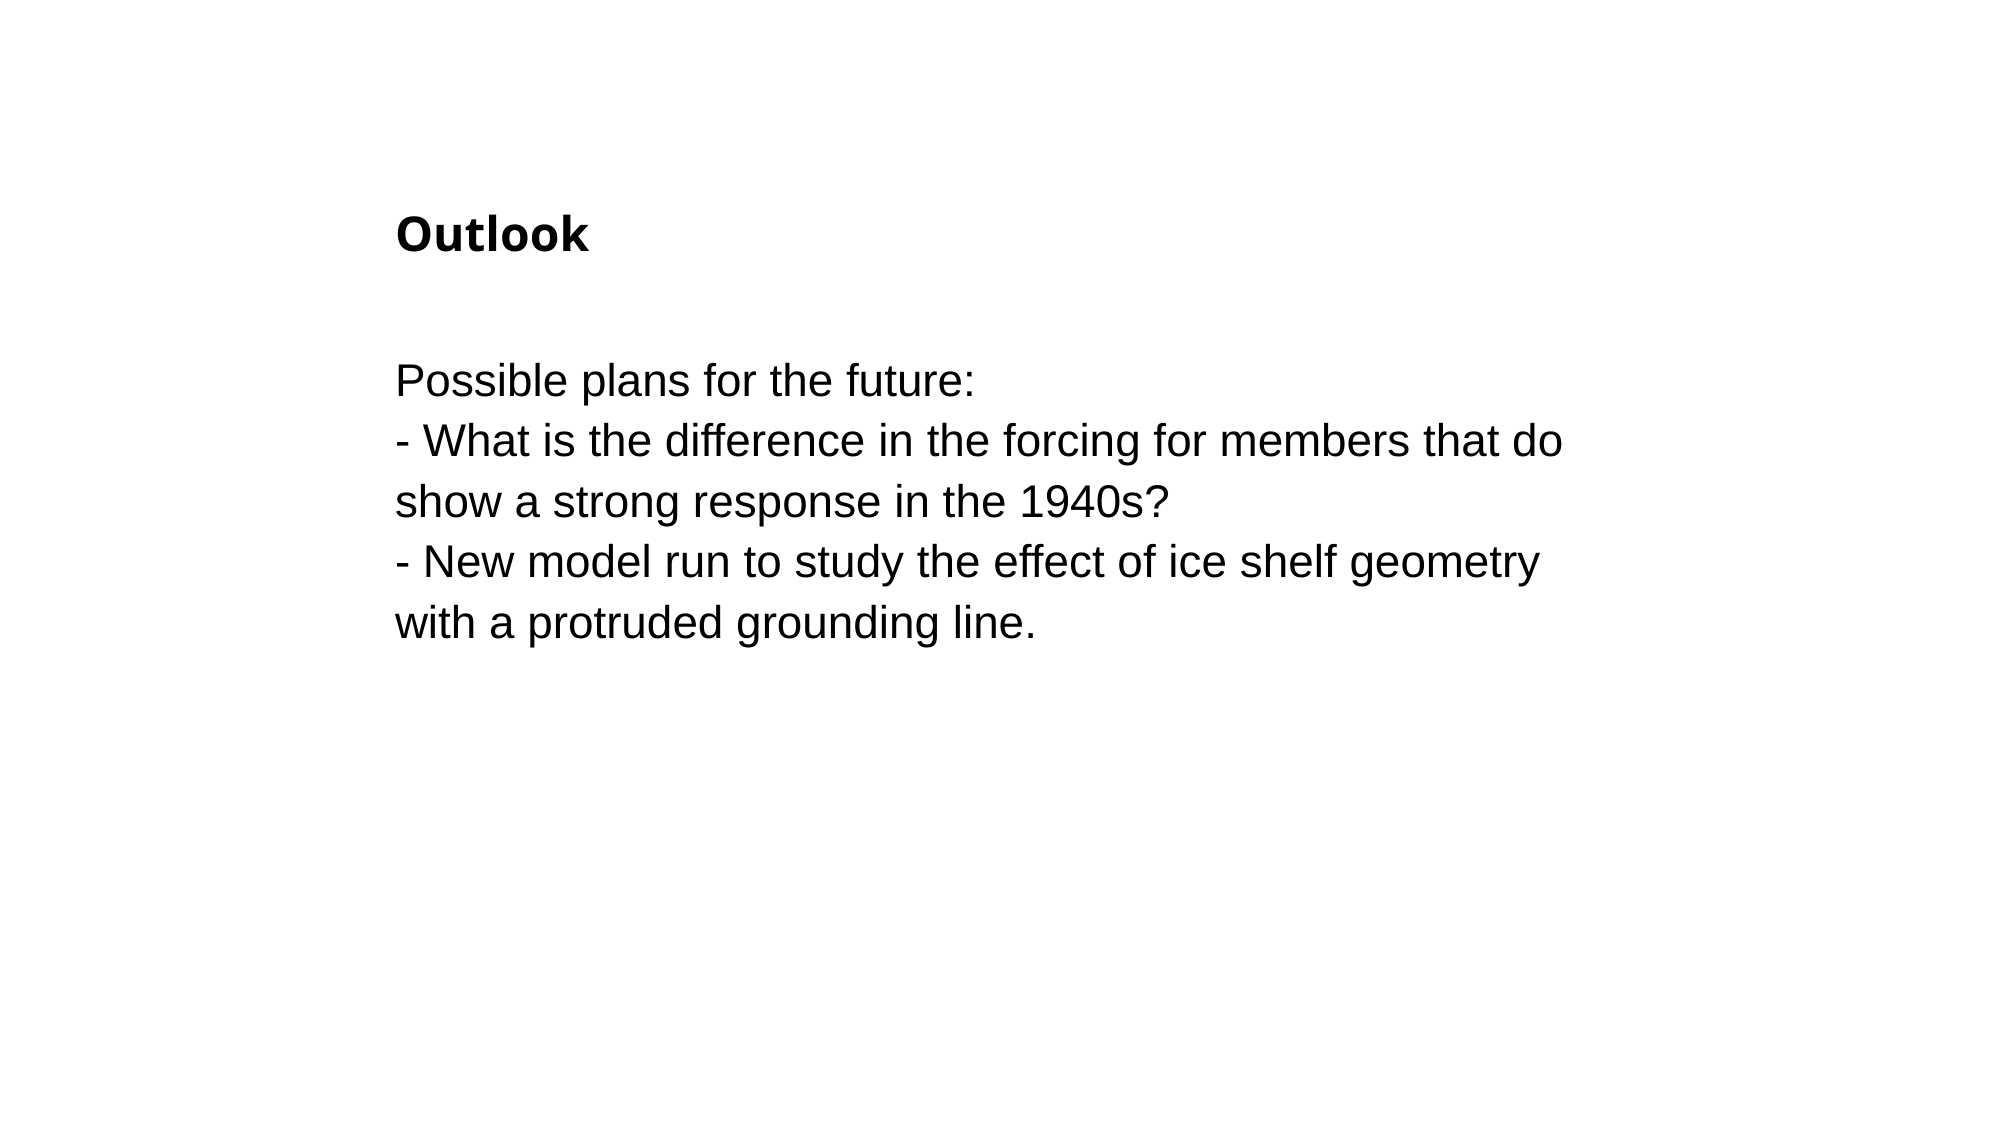

# Outlook
Possible plans for the future:
- What is the difference in the forcing for members that do show a strong response in the 1940s?
- New model run to study the effect of ice shelf geometry with a protruded grounding line.